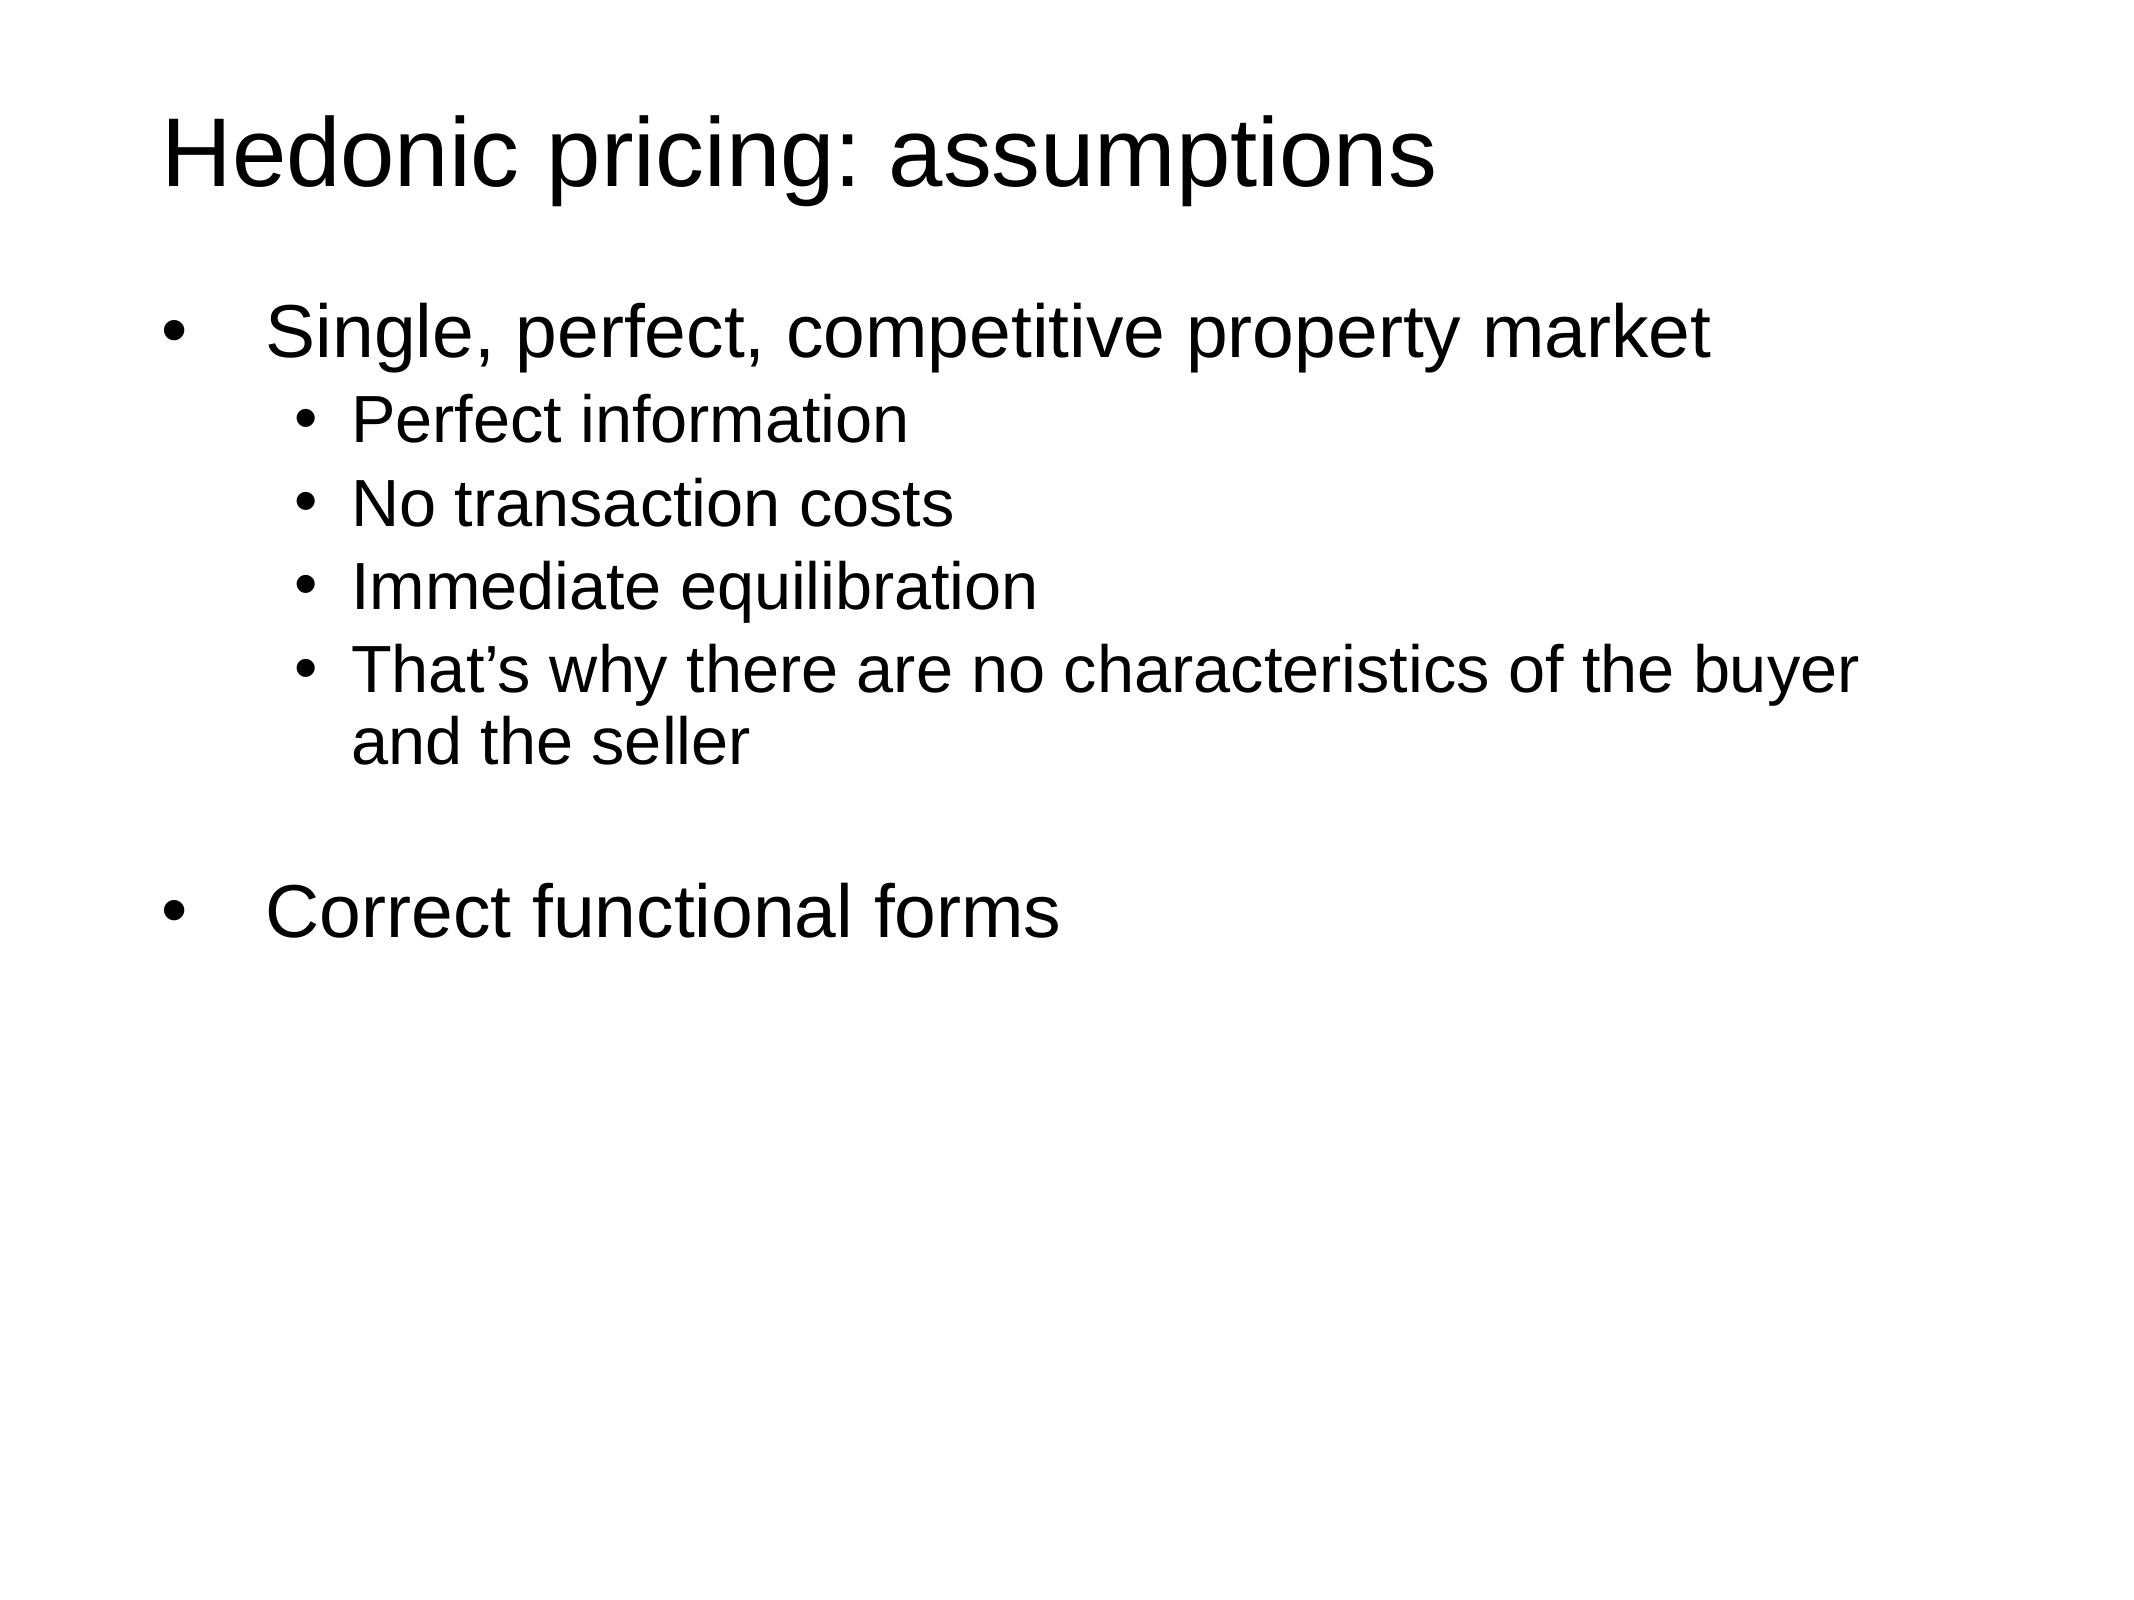

# Hedonic pricing: assumptions
Single, perfect, competitive property market
Perfect information
No transaction costs
Immediate equilibration
That’s why there are no characteristics of the buyer and the seller
Correct functional forms